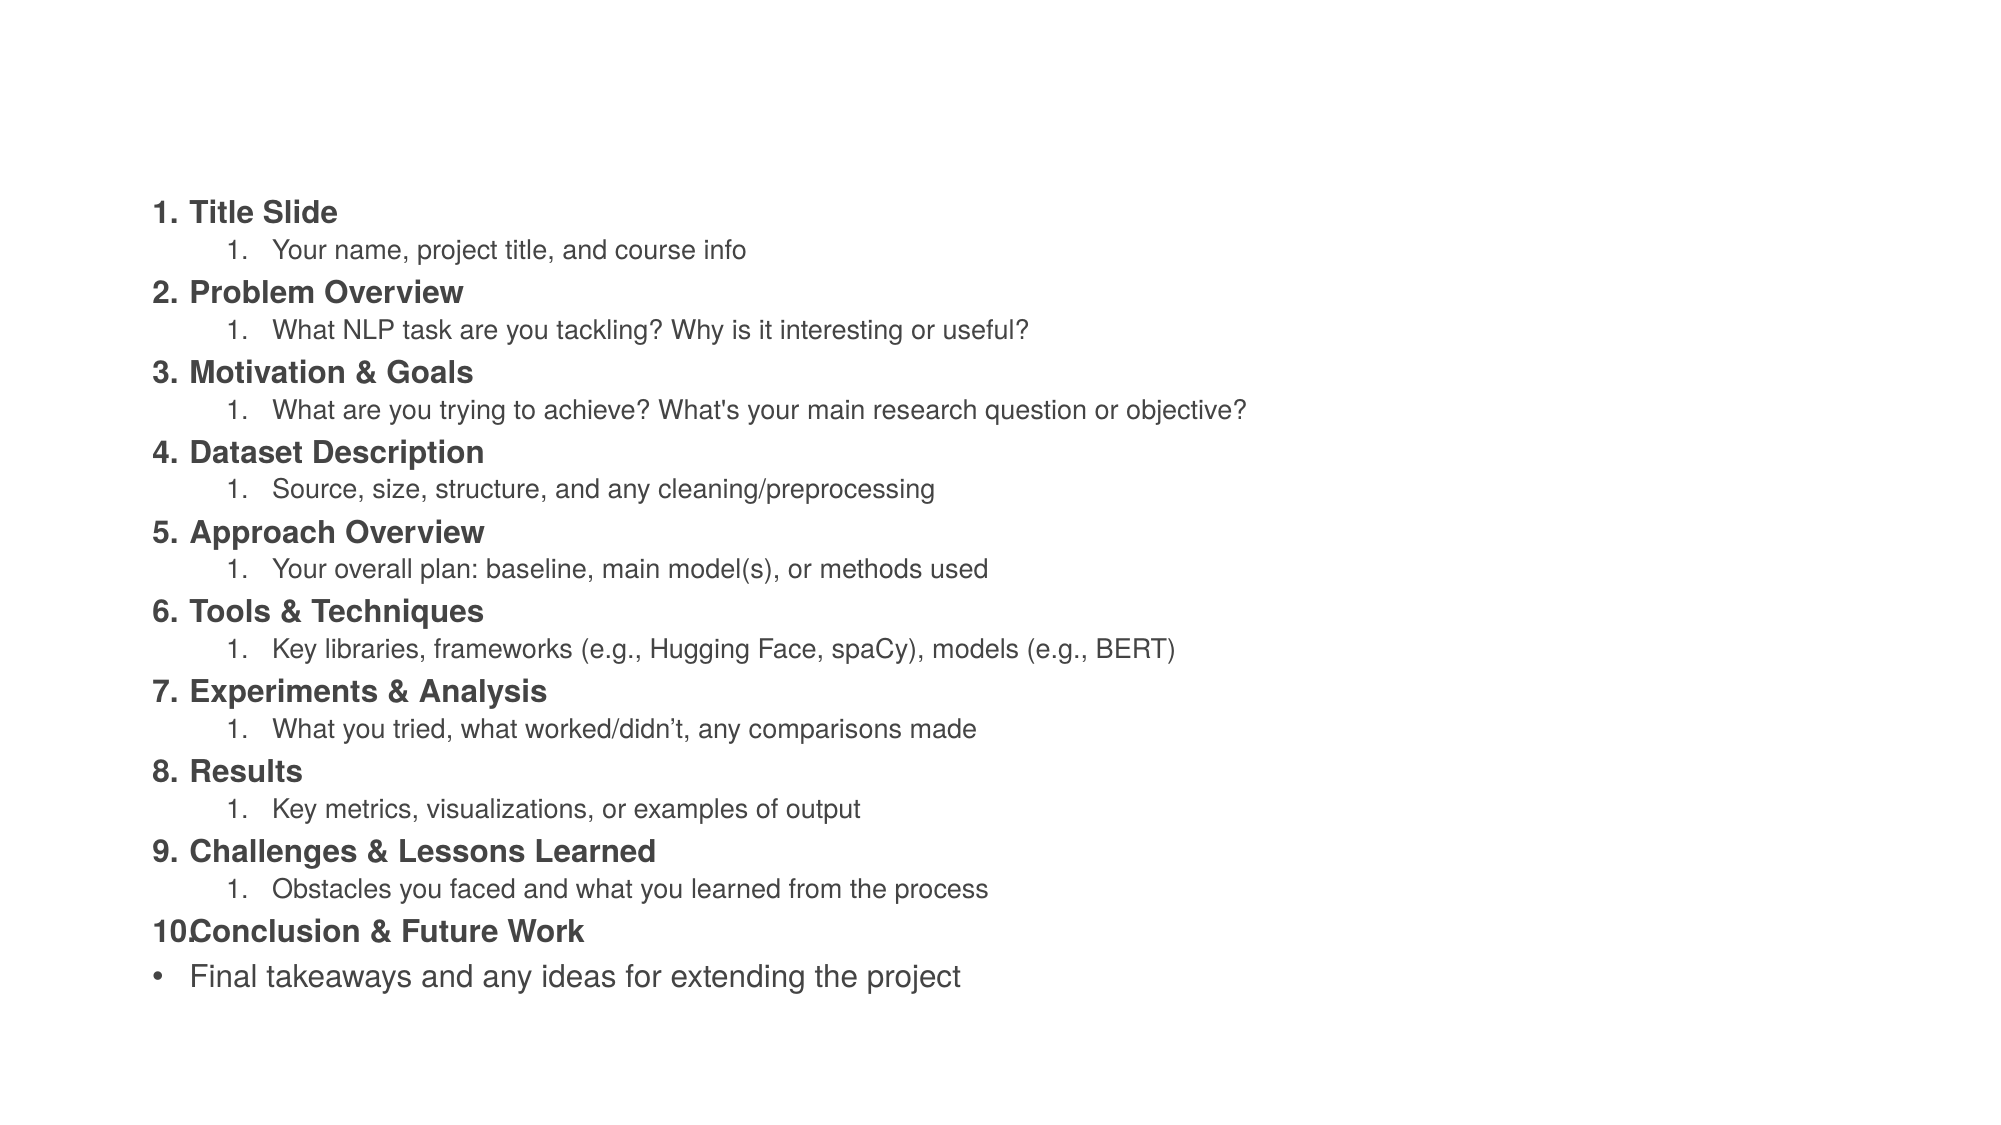

#
Title Slide
Your name, project title, and course info
Problem Overview
What NLP task are you tackling? Why is it interesting or useful?
Motivation & Goals
What are you trying to achieve? What's your main research question or objective?
Dataset Description
Source, size, structure, and any cleaning/preprocessing
Approach Overview
Your overall plan: baseline, main model(s), or methods used
Tools & Techniques
Key libraries, frameworks (e.g., Hugging Face, spaCy), models (e.g., BERT)
Experiments & Analysis
What you tried, what worked/didn’t, any comparisons made
Results
Key metrics, visualizations, or examples of output
Challenges & Lessons Learned
Obstacles you faced and what you learned from the process
Conclusion & Future Work
Final takeaways and any ideas for extending the project